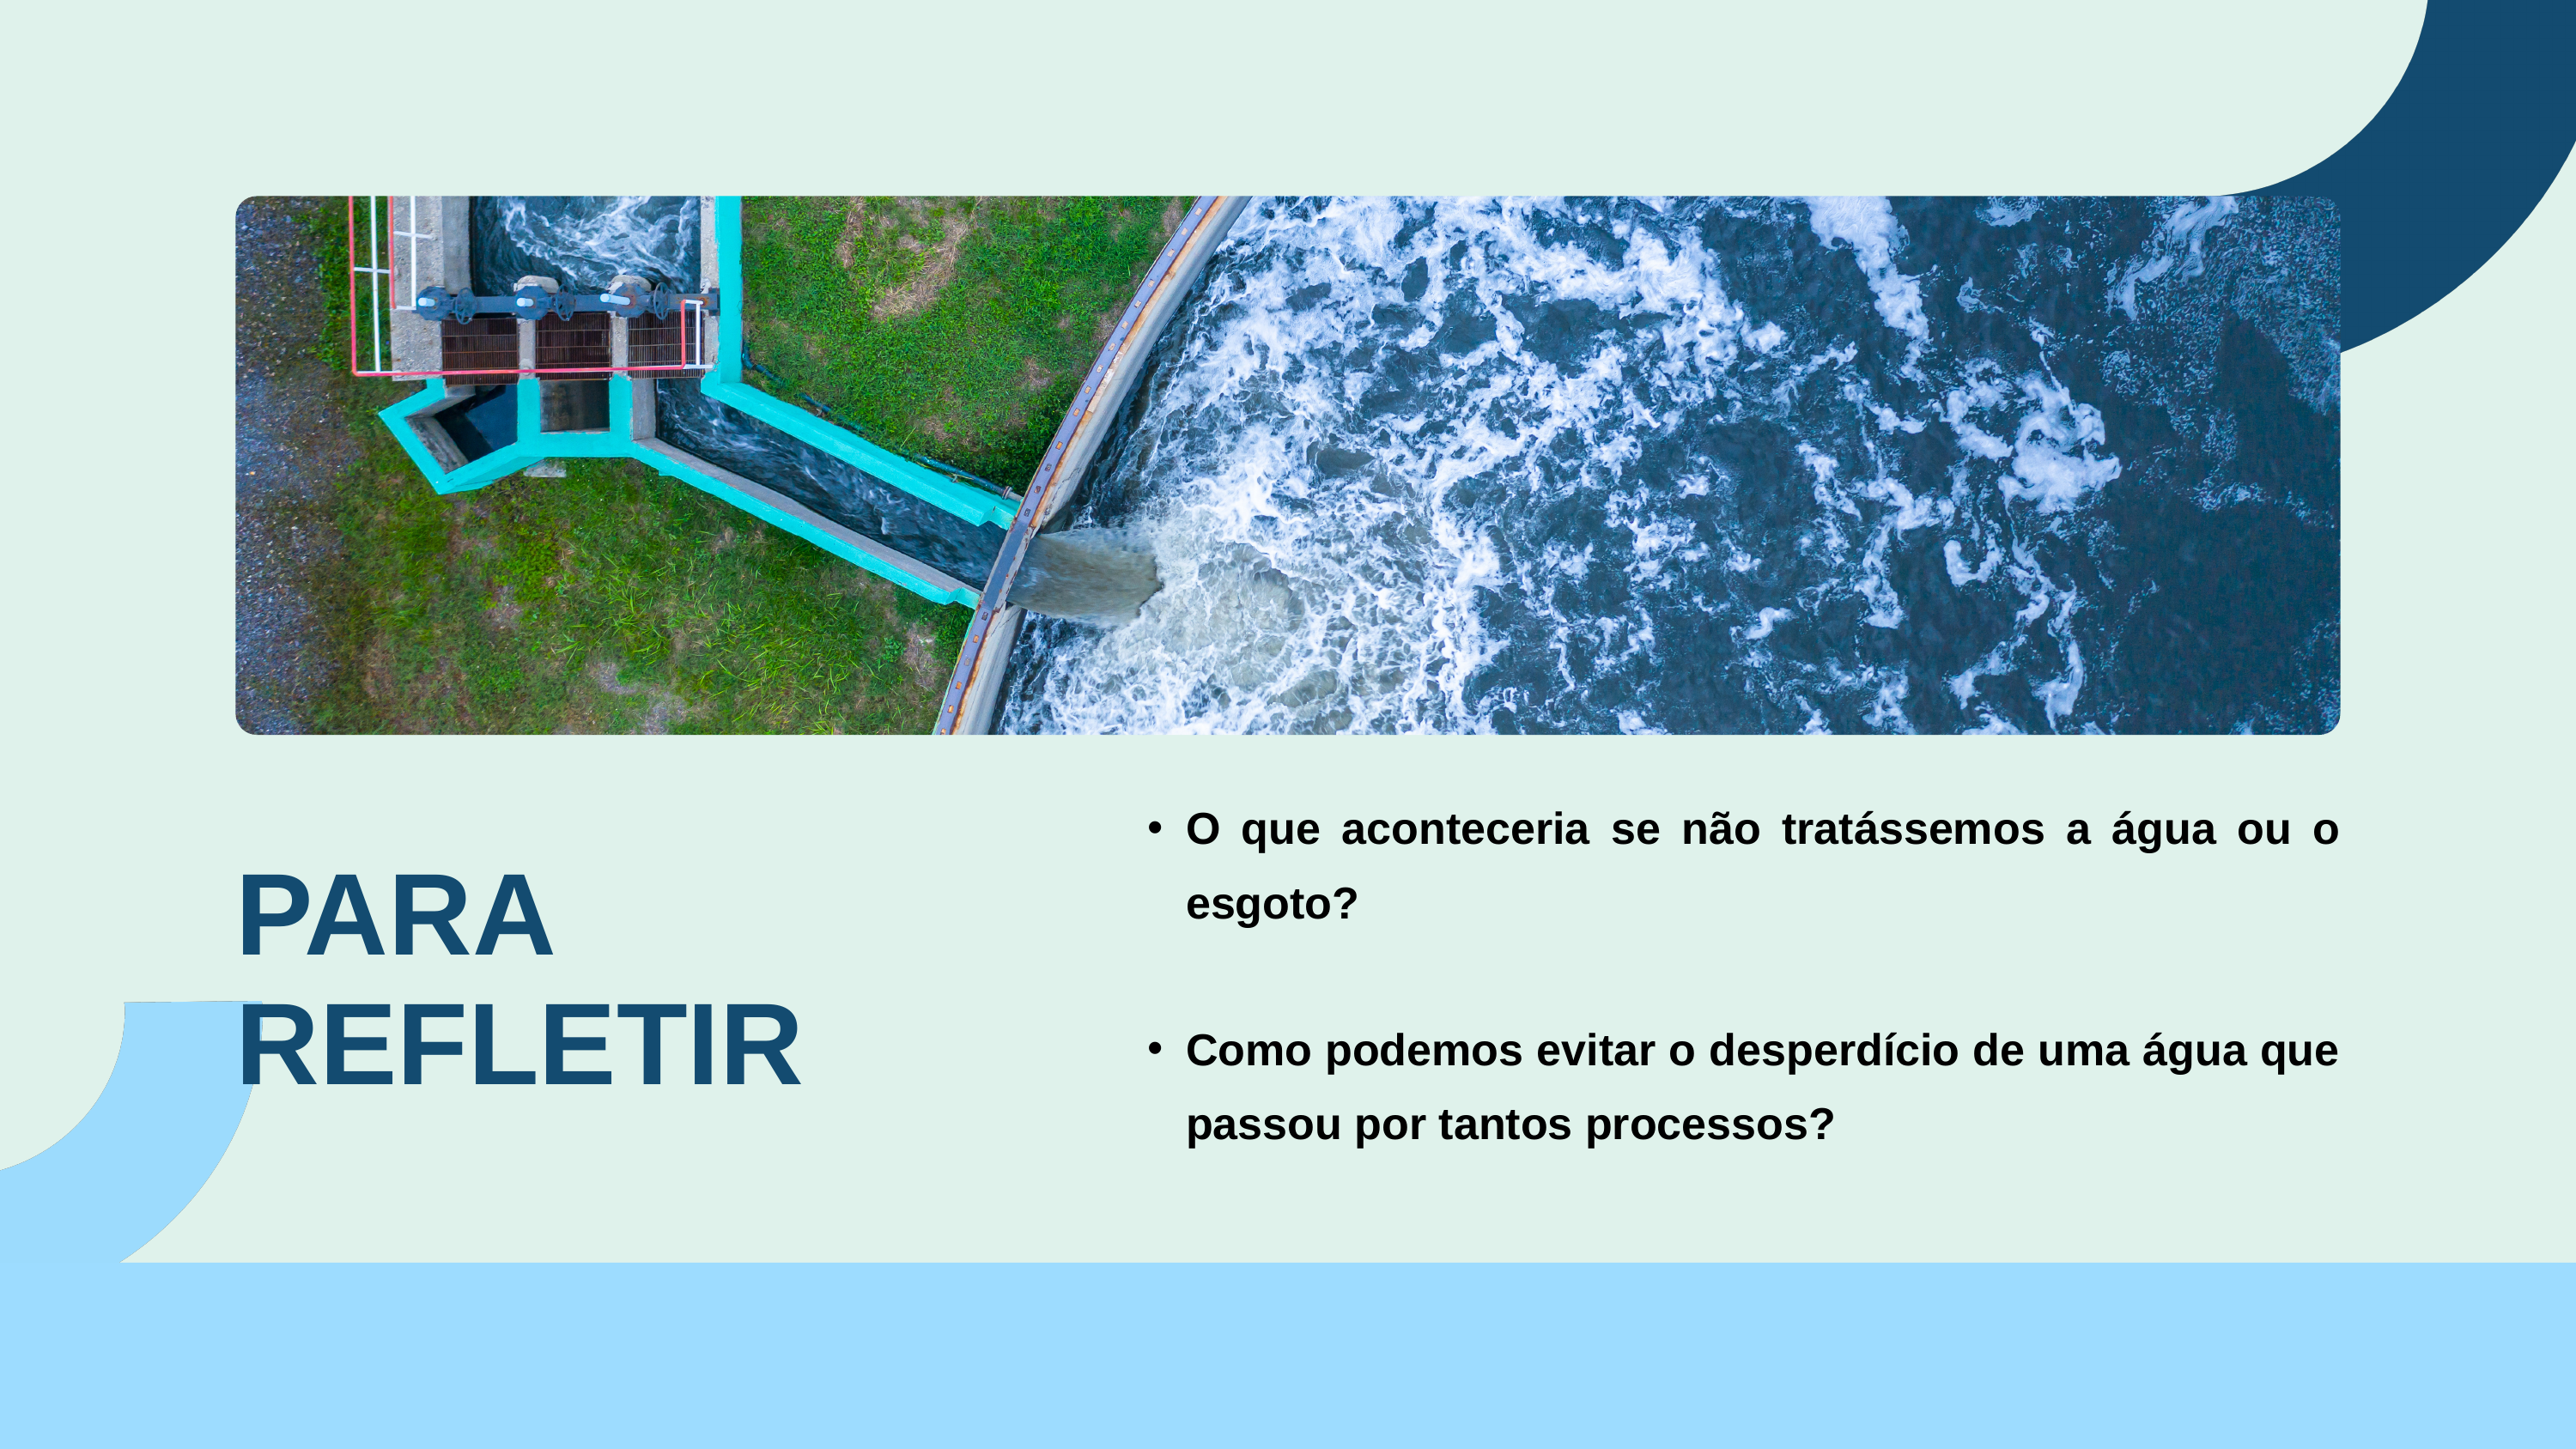

O que aconteceria se não tratássemos a água ou o esgoto?

Como podemos evitar o desperdício de uma água que passou por tantos processos?

PARA REFLETIR